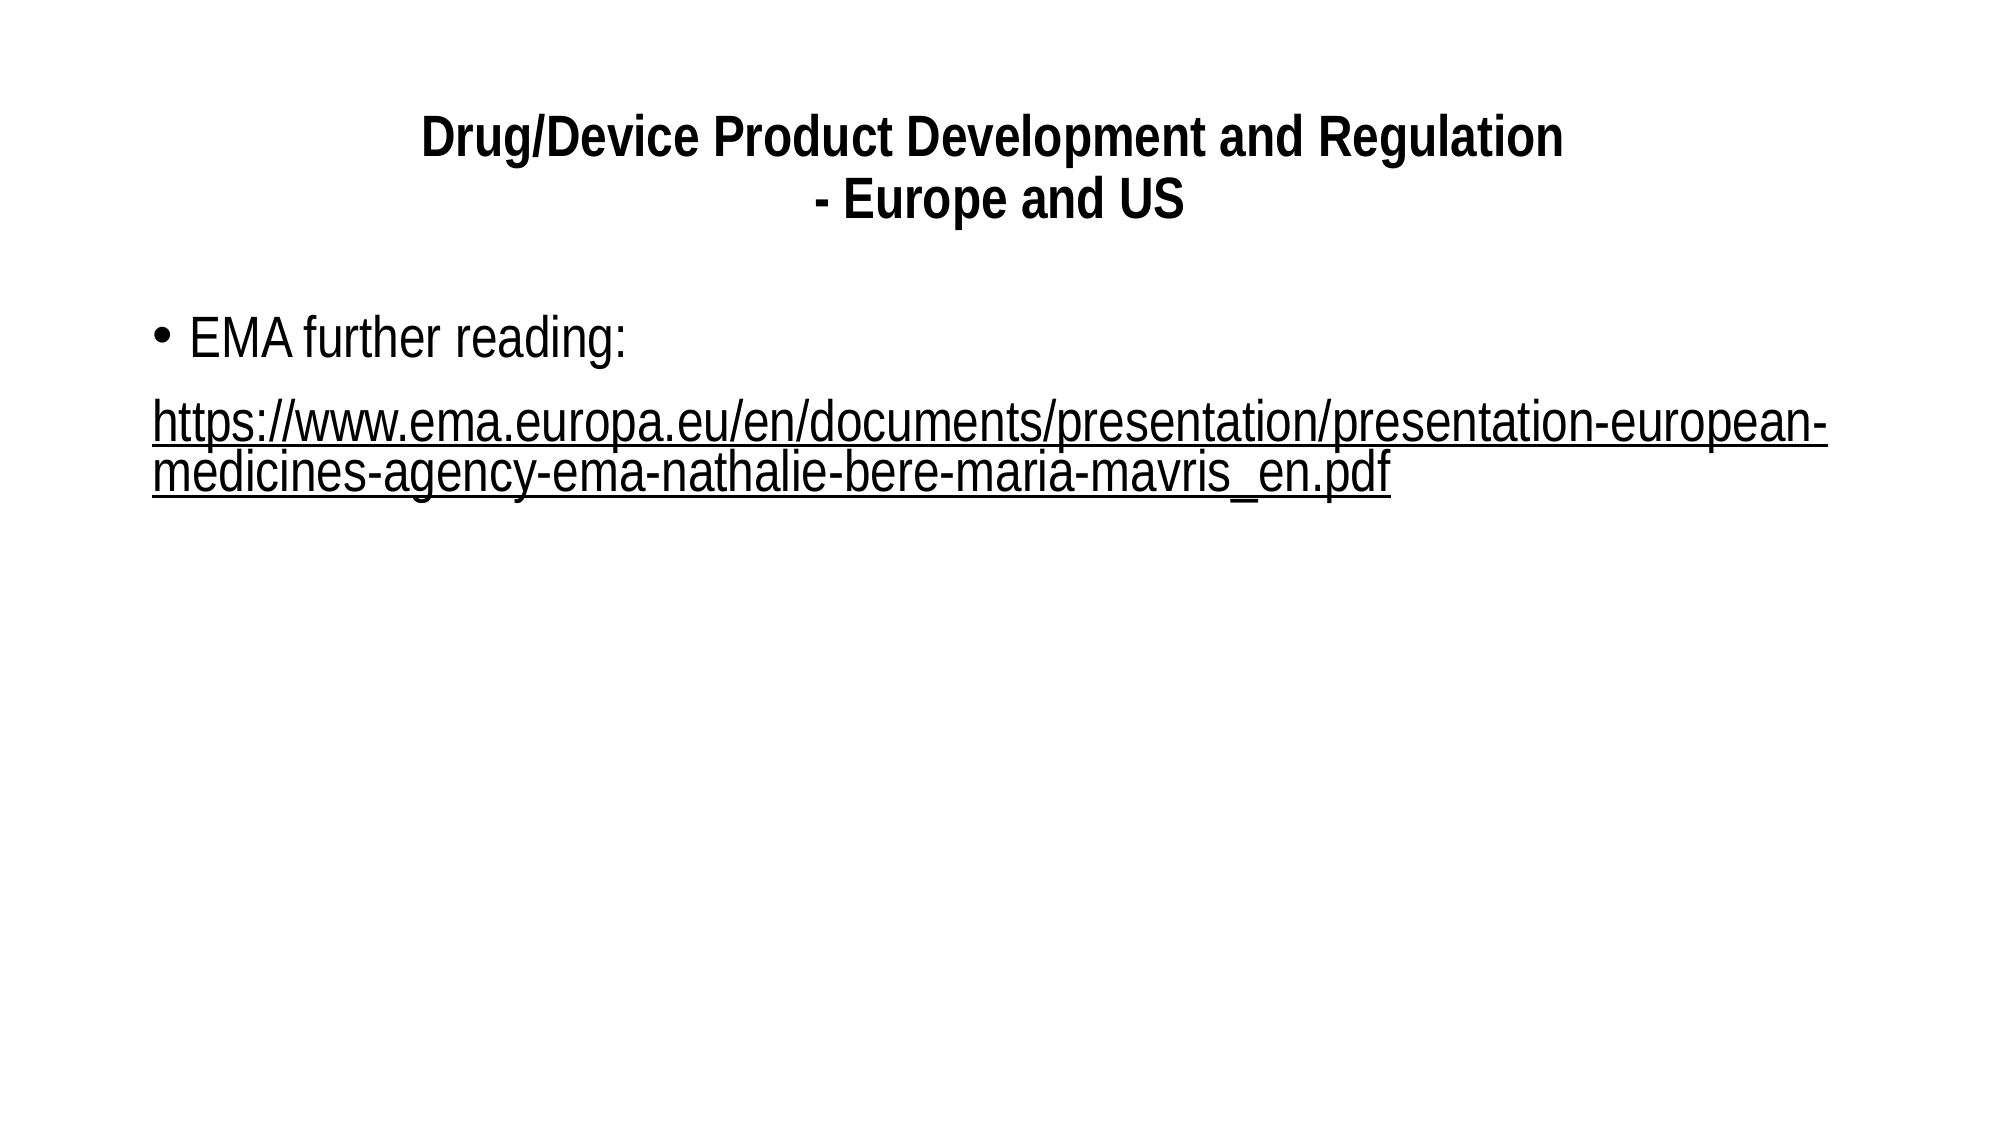

# Drug/Device Product Development and Regulation - Europe and US
EMA further reading:
https://www.ema.europa.eu/en/documents/presentation/presentation-european-medicines-agency-ema-nathalie-bere-maria-mavris_en.pdf